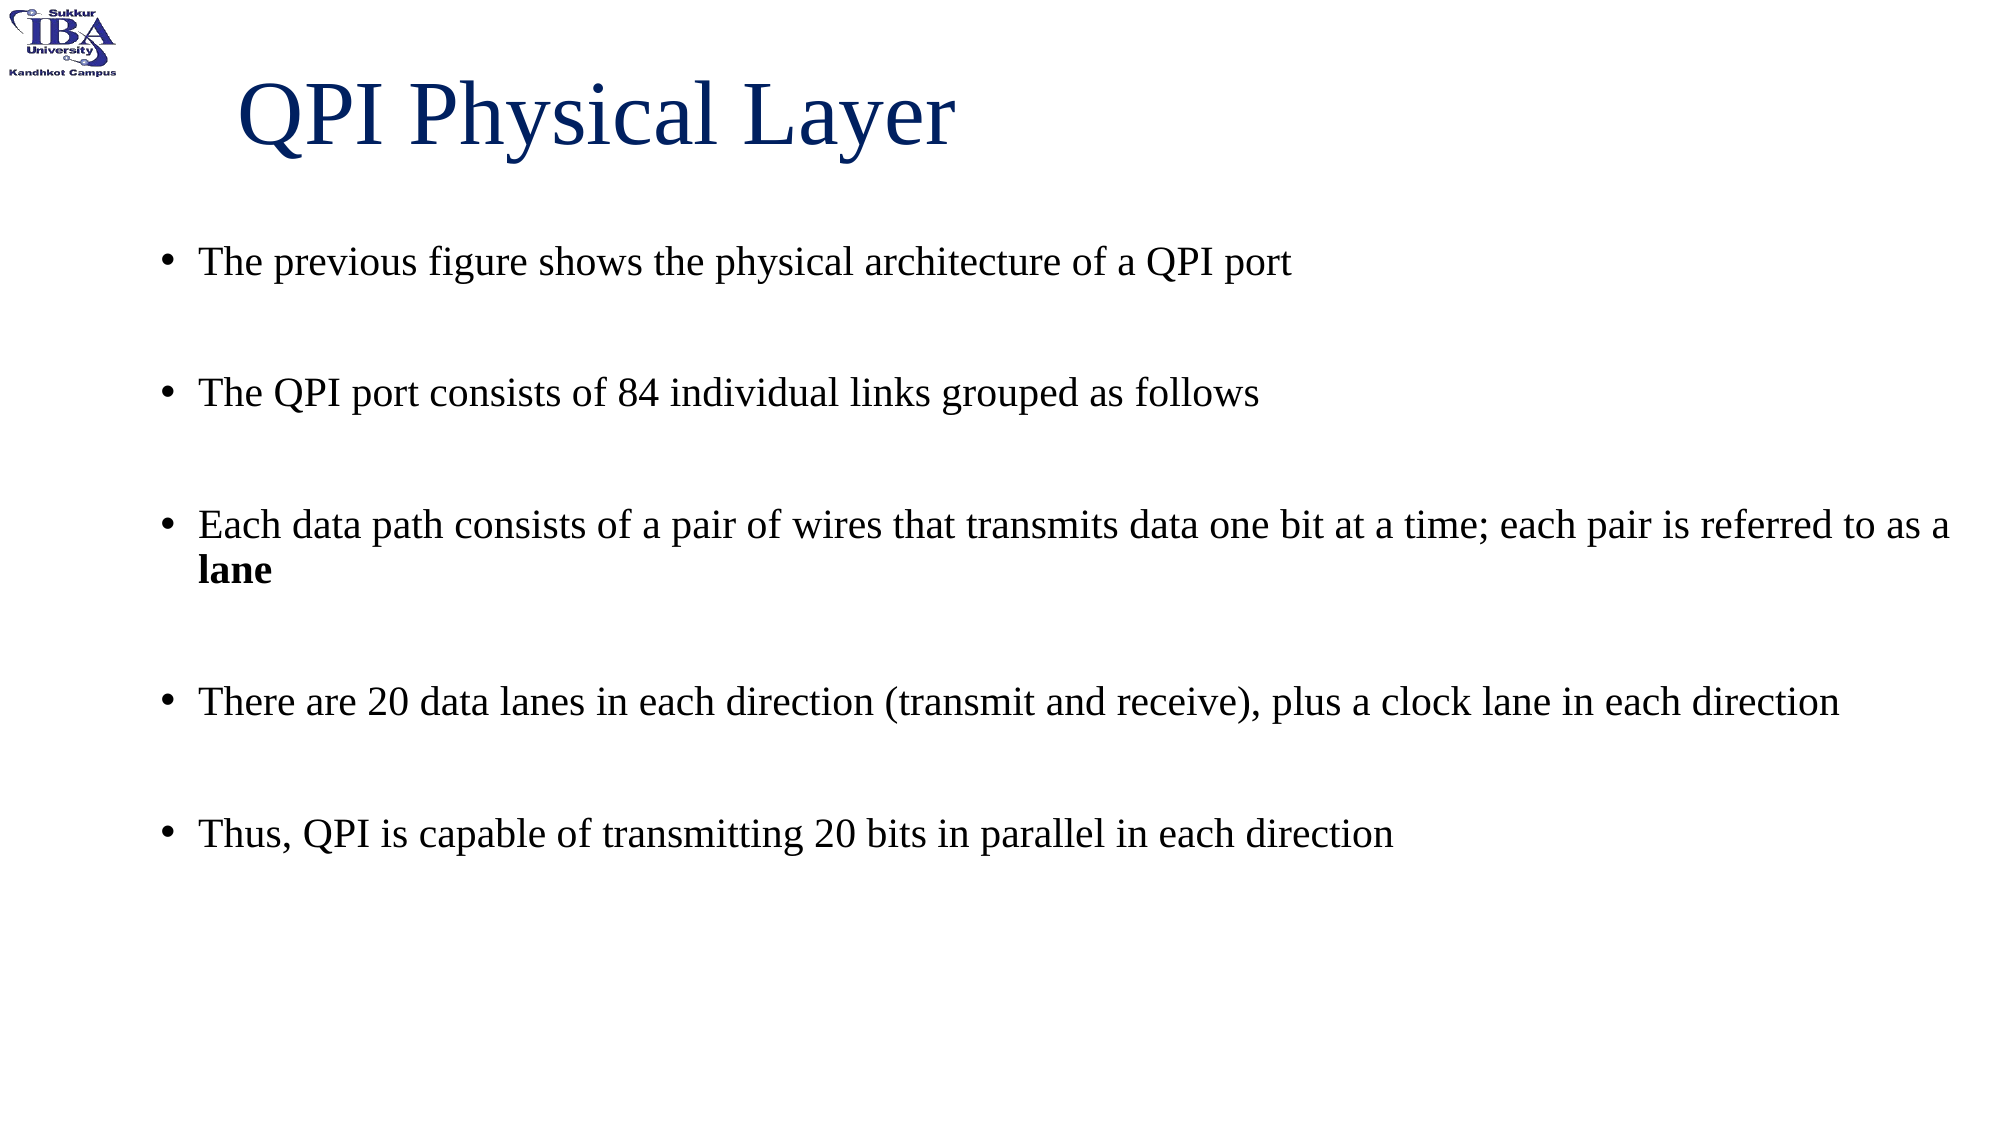

QPI Physical Layer
The previous figure shows the physical architecture of a QPI port

The QPI port consists of 84 individual links grouped as follows

Each data path consists of a pair of wires that transmits data one bit at a time; each pair is referred to as a lane

There are 20 data lanes in each direction (transmit and receive), plus a clock lane in each direction

Thus, QPI is capable of transmitting 20 bits in parallel in each direction